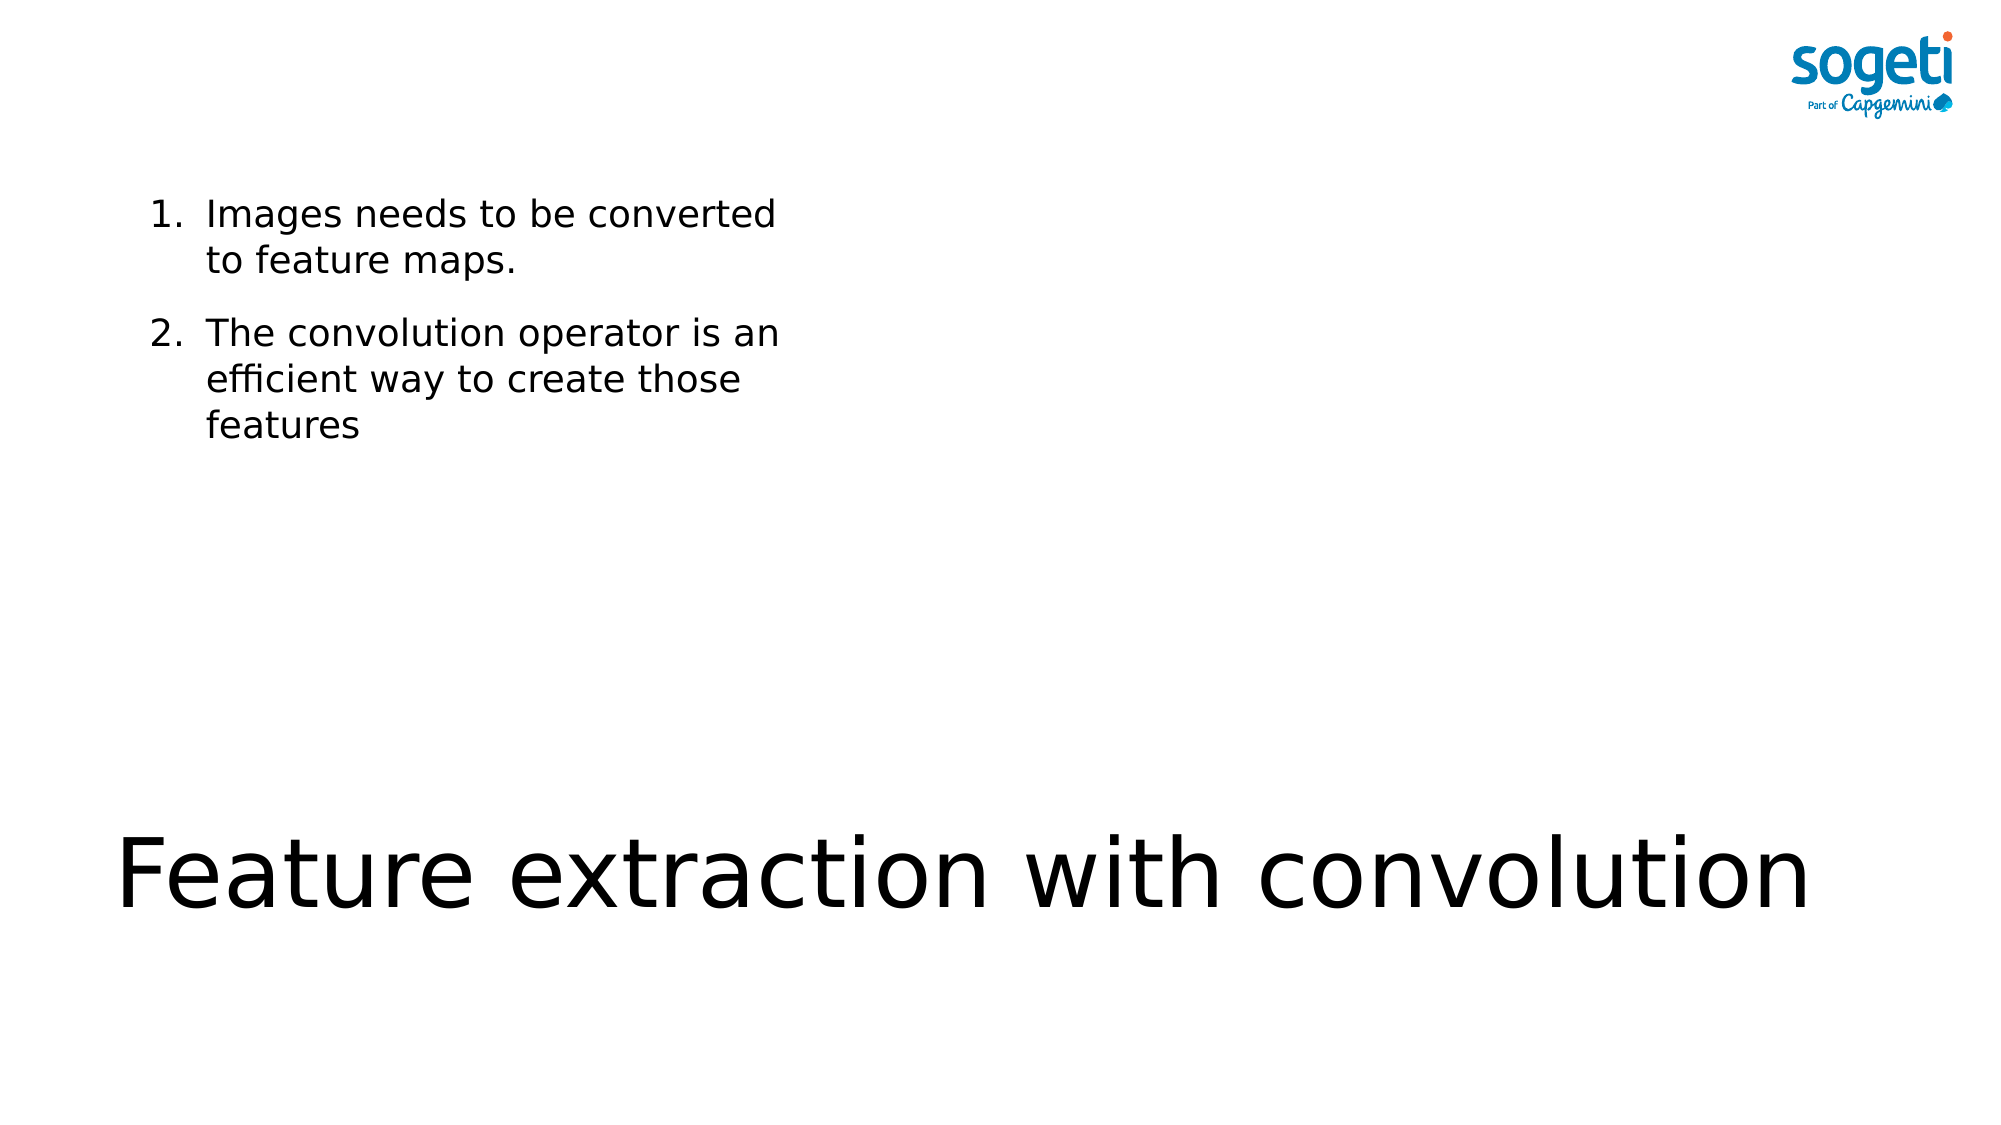

Images needs to be converted to feature maps.
The convolution operator is an efficient way to create those features

# Feature extraction with convolution